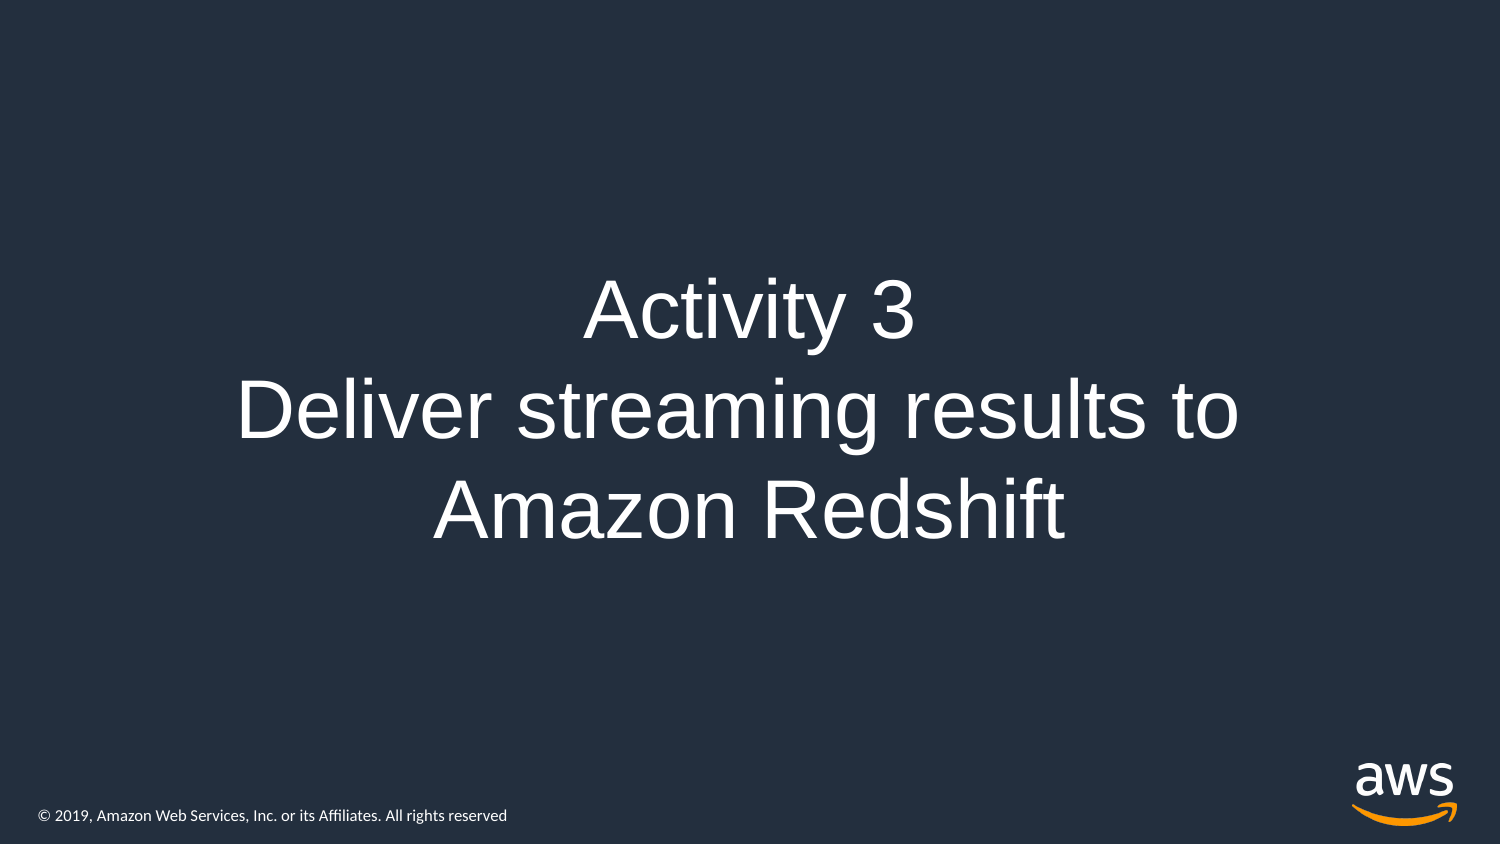

Activity 3
Deliver streaming results to
Amazon Redshift